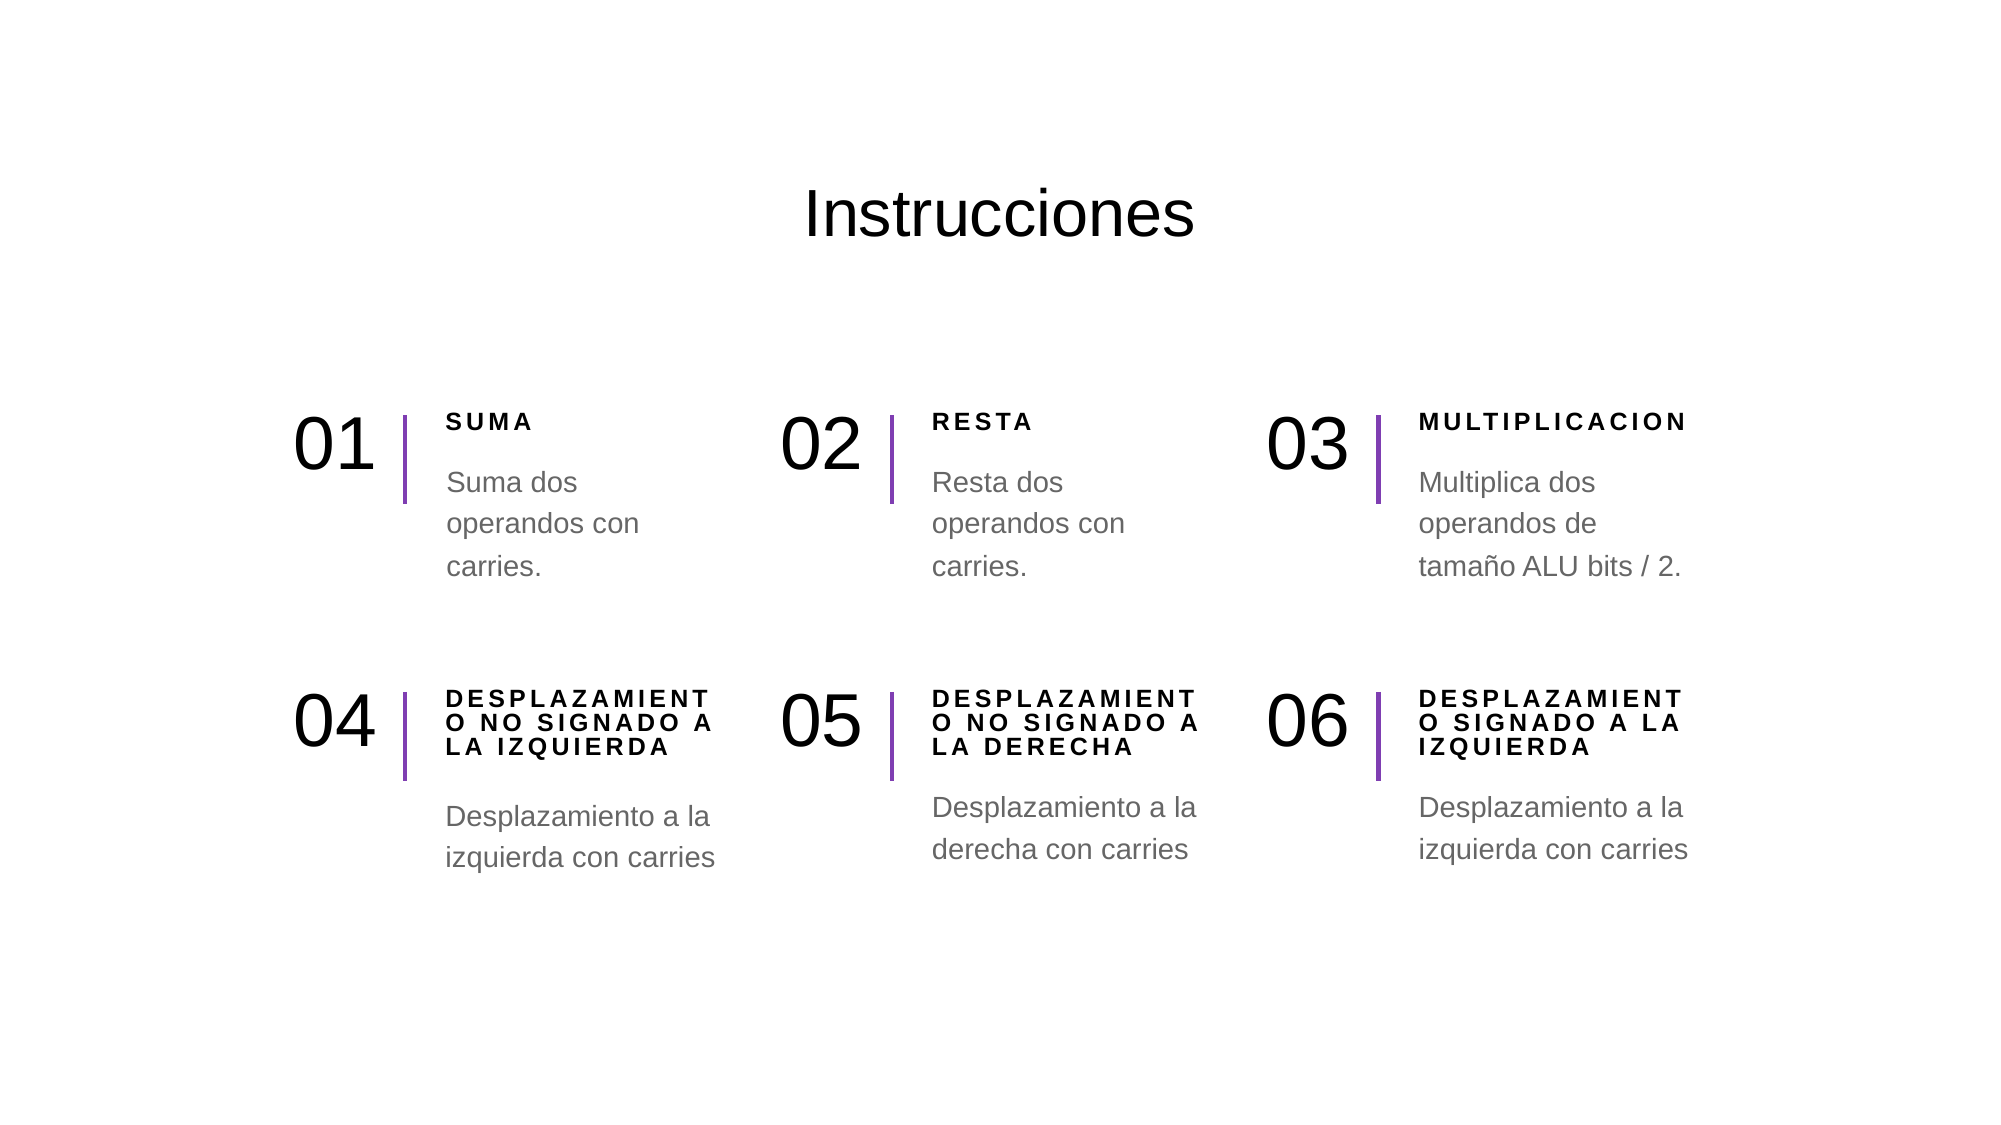

# Instrucciones
01
SUMA
02
RESTA
03
MULTIPLICACION
Suma dos operandos con carries.
Resta dos operandos con carries.
Multiplica dos operandos de tamaño ALU bits / 2.
04
DESPLAZAMIENTO NO SIGNADO A LA IZQUIERDA
05
DESPLAZAMIENTO NO SIGNADO A LA DERECHA
06
DESPLAZAMIENTO SIGNADO A LA IZQUIERDA
Desplazamiento a la izquierda con carries
Desplazamiento a la derecha con carries
Desplazamiento a la izquierda con carries